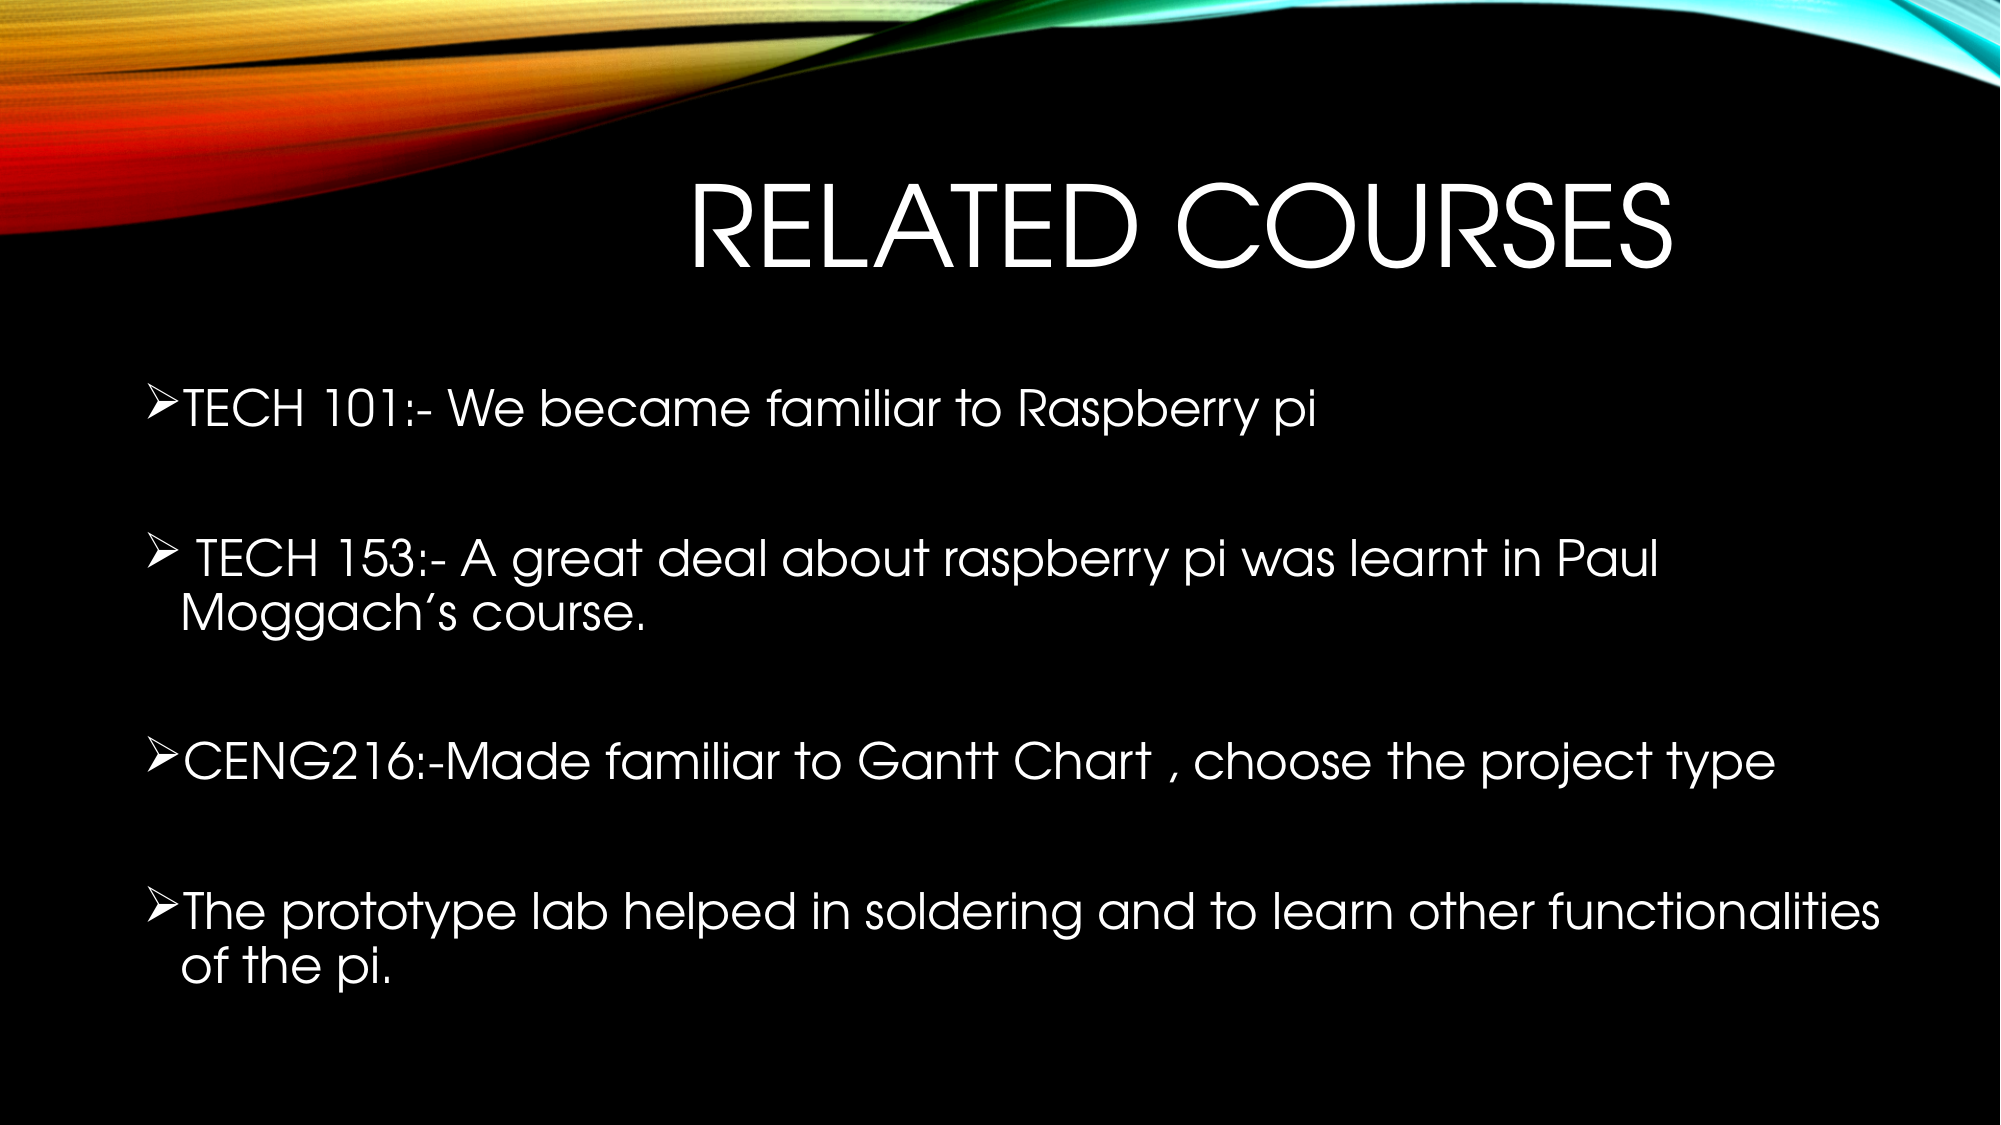

# Related courses
TECH 101:- We became familiar to Raspberry pi

 TECH 153:- A great deal about raspberry pi was learnt in Paul Moggach’s course.

CENG216:-Made familiar to Gantt Chart , choose the project type

The prototype lab helped in soldering and to learn other functionalities of the pi.